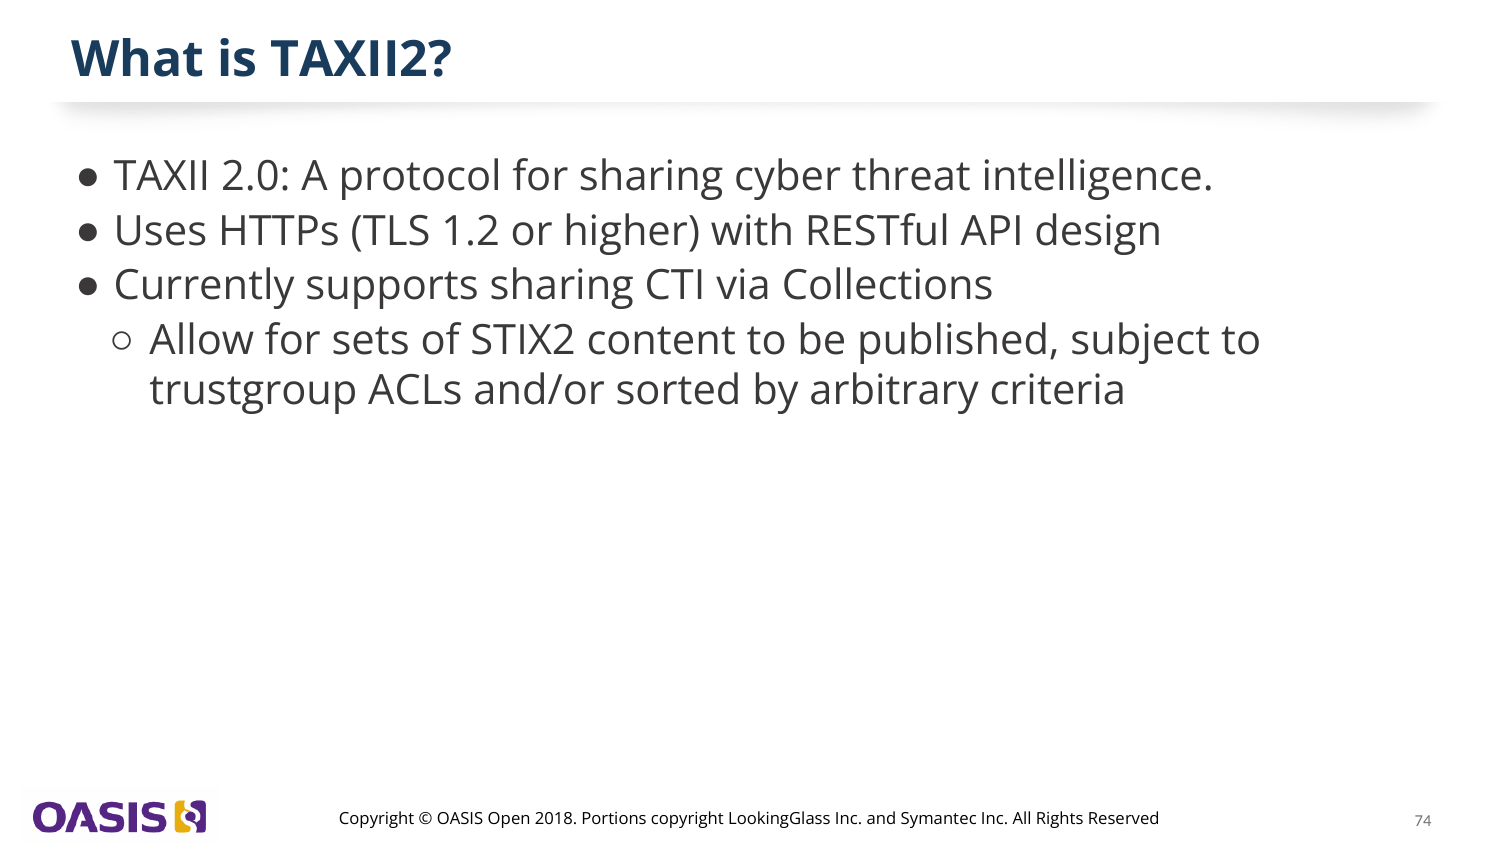

# What is TAXII2?
TAXII 2.0: A protocol for sharing cyber threat intelligence.
Uses HTTPs (TLS 1.2 or higher) with RESTful API design
Currently supports sharing CTI via Collections
Allow for sets of STIX2 content to be published, subject to trustgroup ACLs and/or sorted by arbitrary criteria